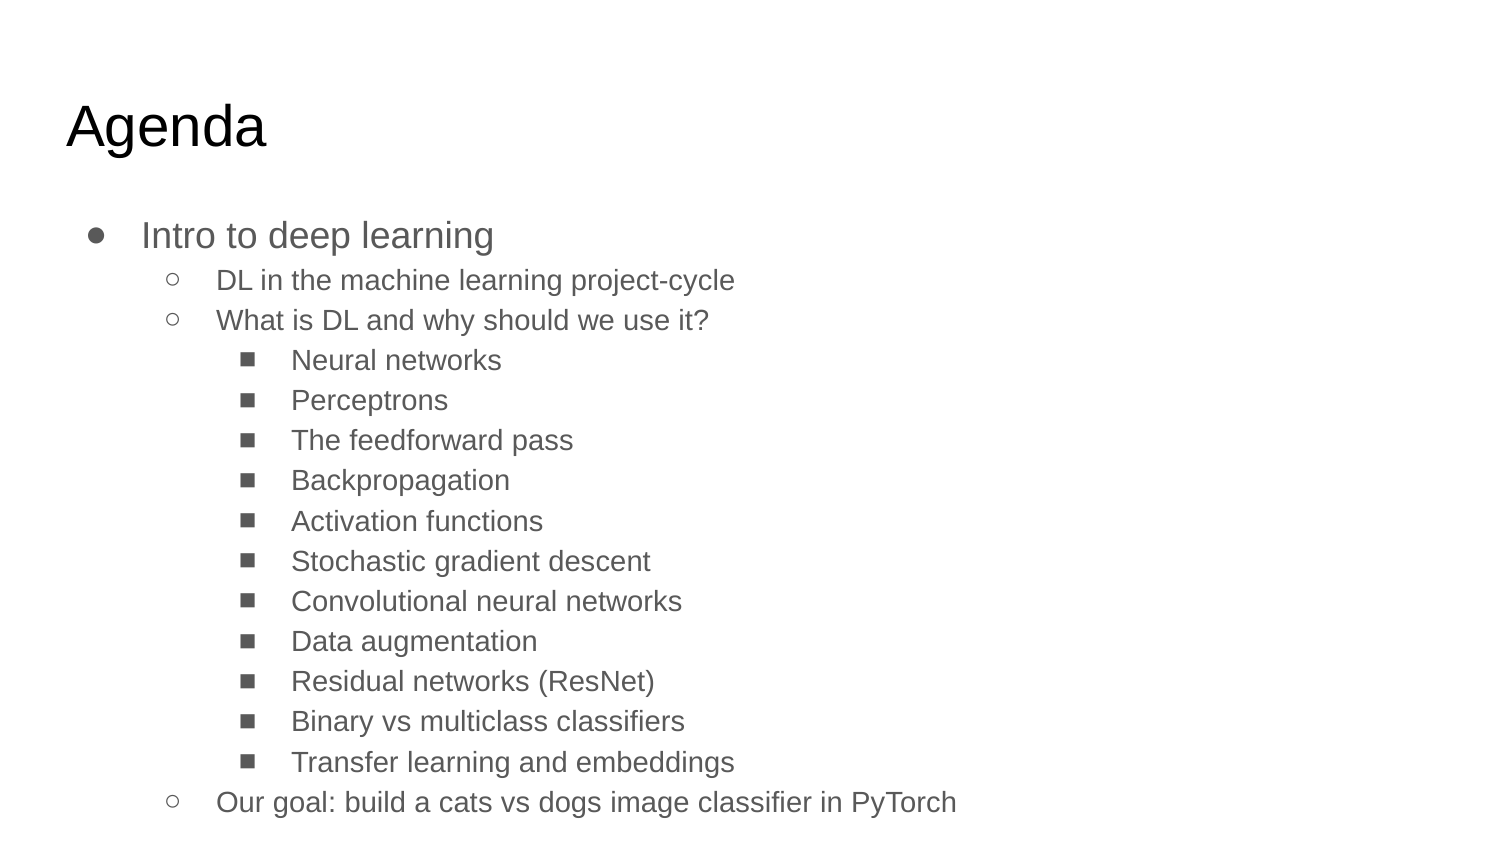

# Agenda
Intro to deep learning
DL in the machine learning project-cycle
What is DL and why should we use it?
Neural networks
Perceptrons
The feedforward pass
Backpropagation
Activation functions
Stochastic gradient descent
Convolutional neural networks
Data augmentation
Residual networks (ResNet)
Binary vs multiclass classifiers
Transfer learning and embeddings
Our goal: build a cats vs dogs image classifier in PyTorch